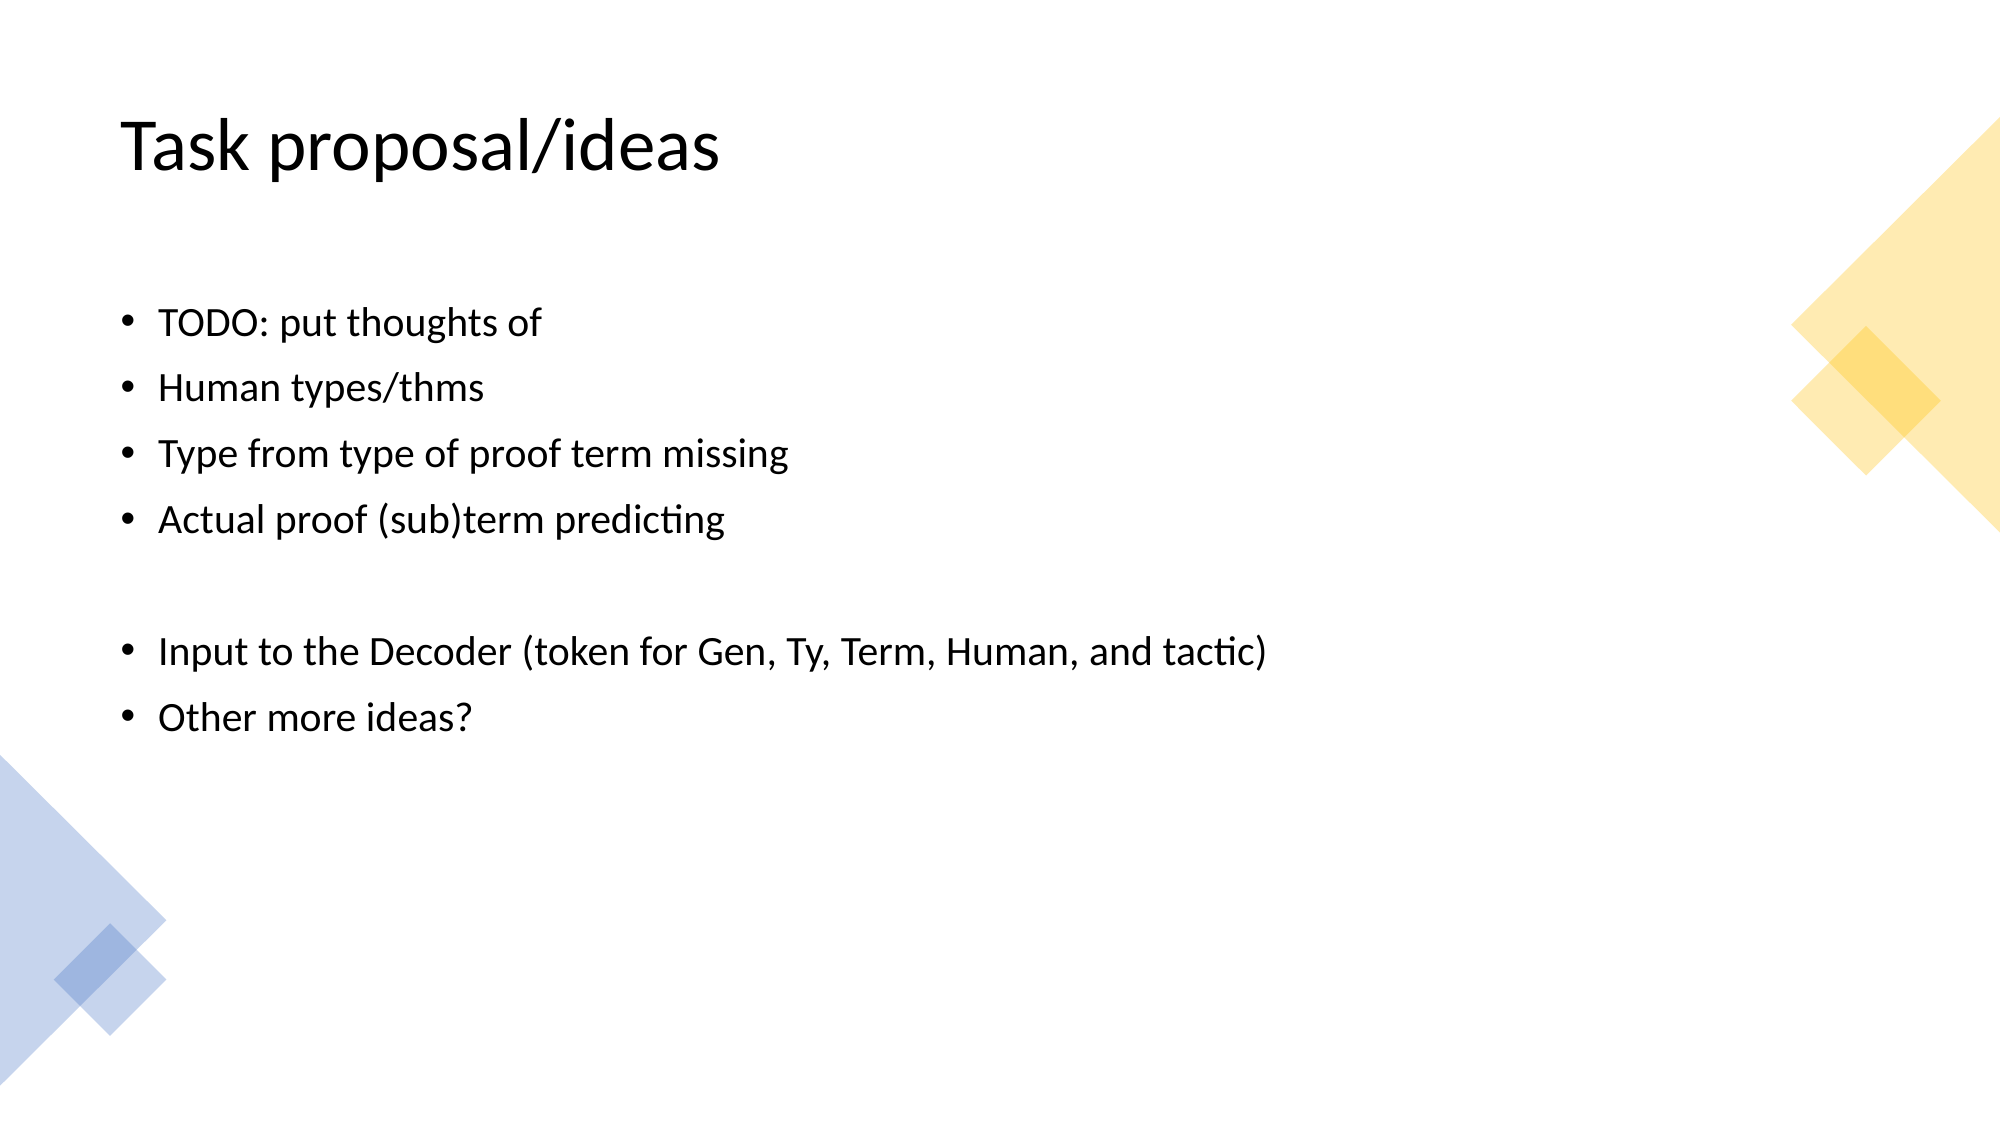

# Task proposal/ideas

TODO: put thoughts of
Human types/thms
Type from type of proof term missing
Actual proof (sub)term predicting

Input to the Decoder (token for Gen, Ty, Term, Human, and tactic)
Other more ideas?